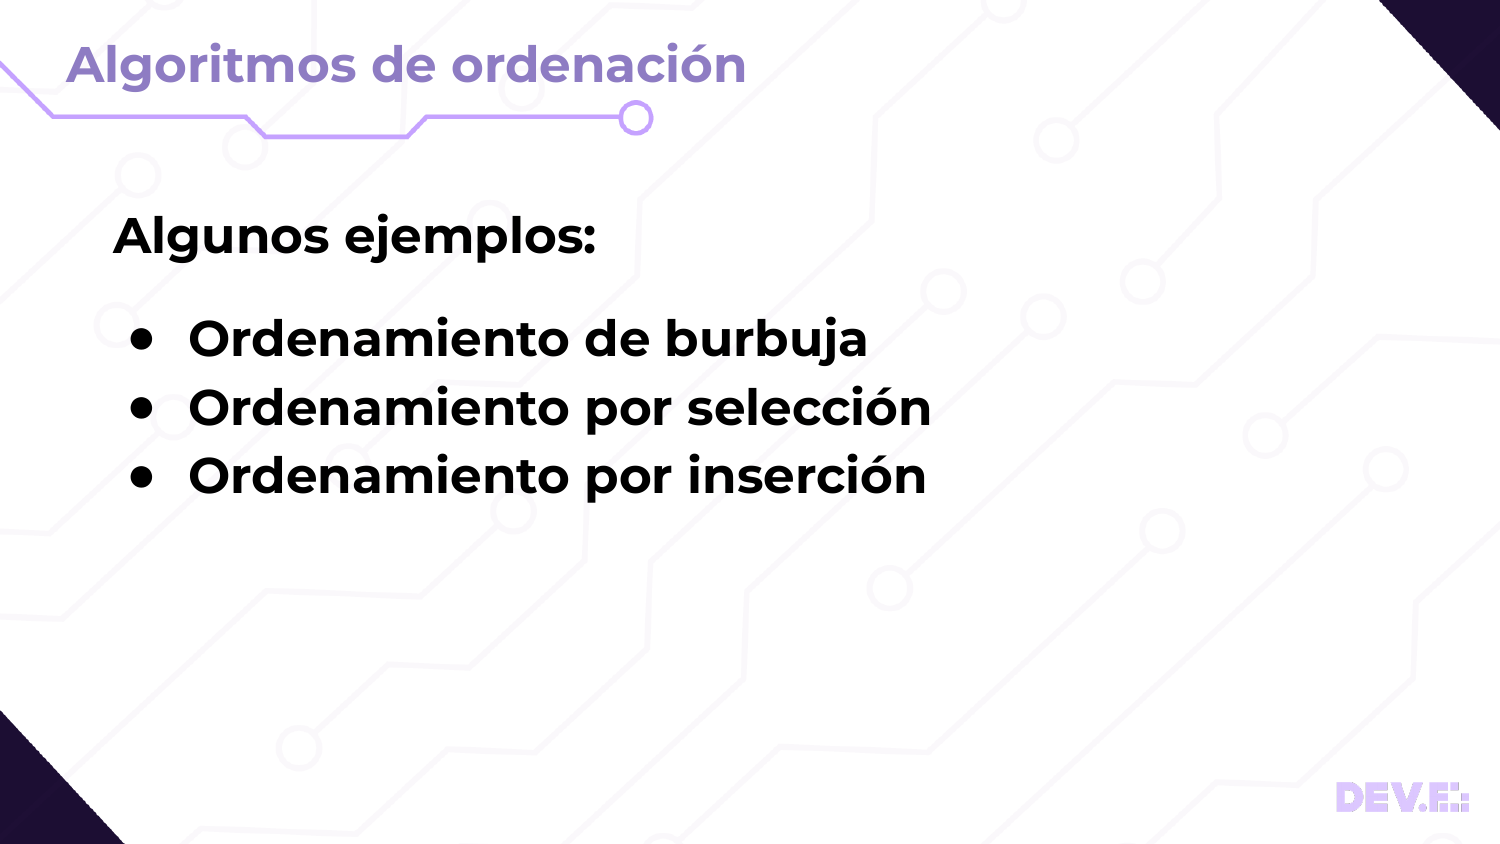

# Algoritmos de ordenación
Algunos ejemplos:
Ordenamiento de burbuja
Ordenamiento por selección
Ordenamiento por inserción